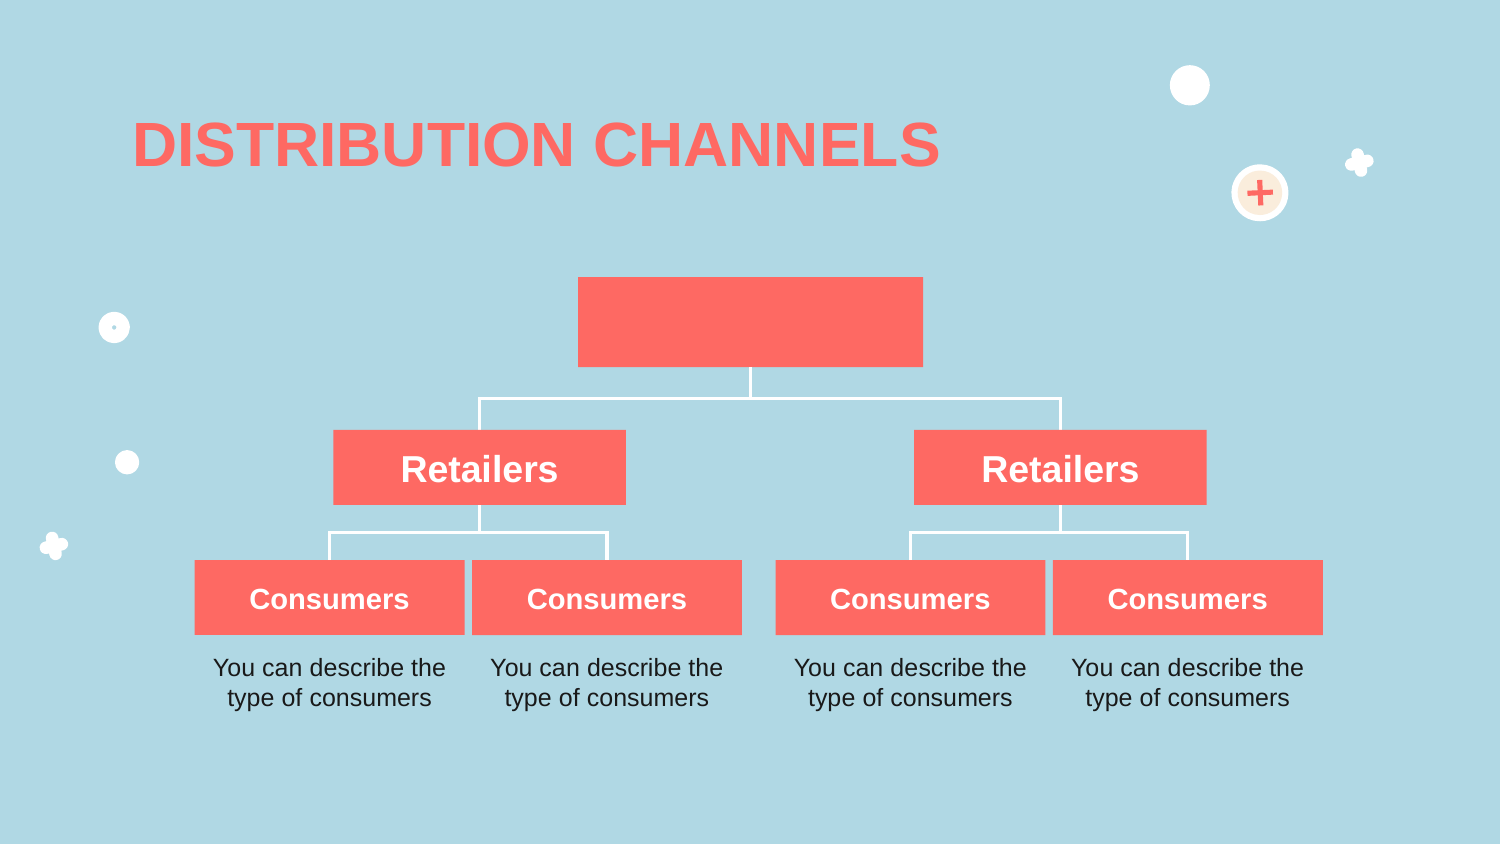

# DISTRIBUTION CHANNELS

Manufacturer
Retailers
Retailers
Consumers
Consumers
Consumers
Consumers
You can describe the type of consumers
You can describe the type of consumers
You can describe the type of consumers
You can describe the type of consumers